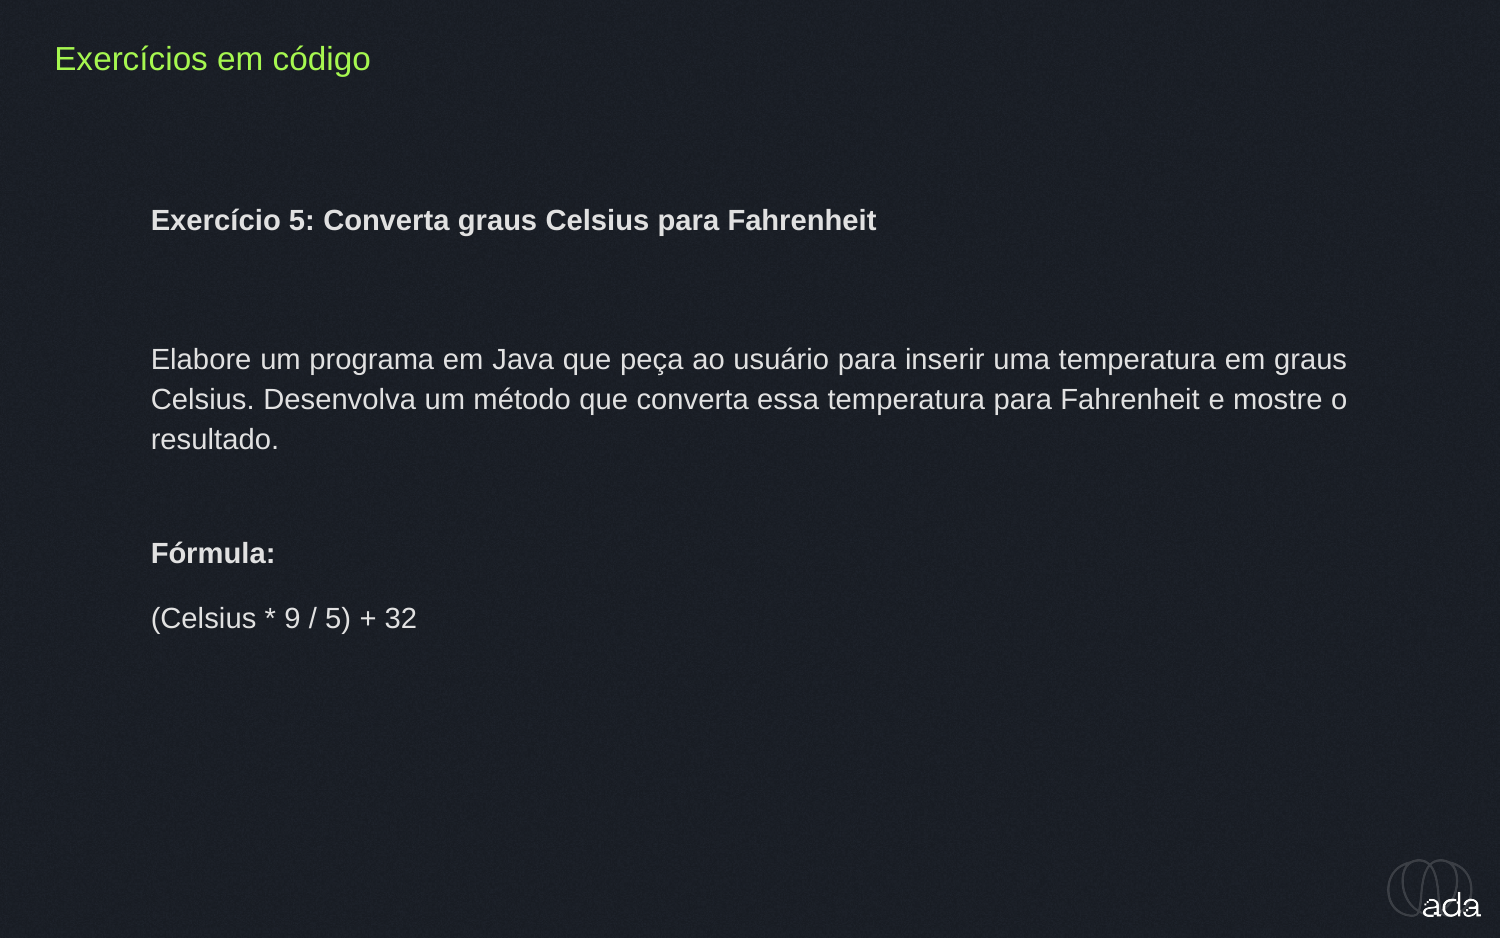

Exercícios em código
Exercício 5: Converta graus Celsius para Fahrenheit

Elabore um programa em Java que peça ao usuário para inserir uma temperatura em graus Celsius. Desenvolva um método que converta essa temperatura para Fahrenheit e mostre o resultado.

Fórmula:
(Celsius * 9 / 5) + 32